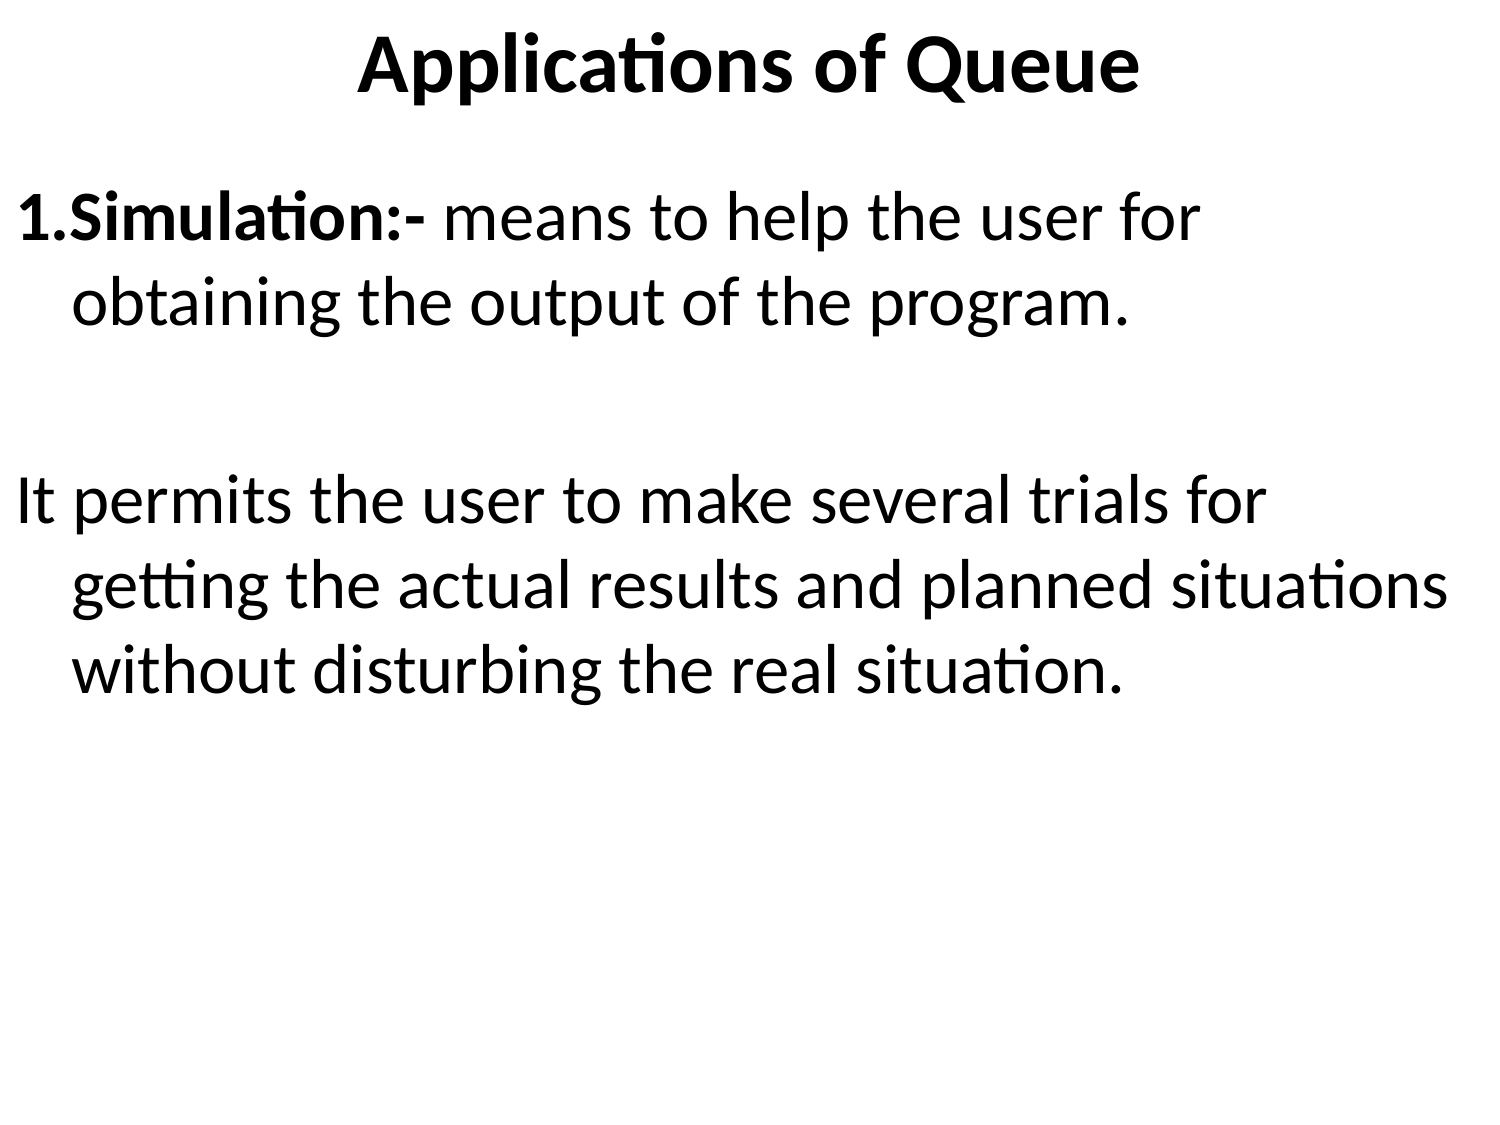

# Applications of Queue
1.Simulation:- means to help the user for obtaining the output of the program.

It permits the user to make several trials for getting the actual results and planned situations without disturbing the real situation.